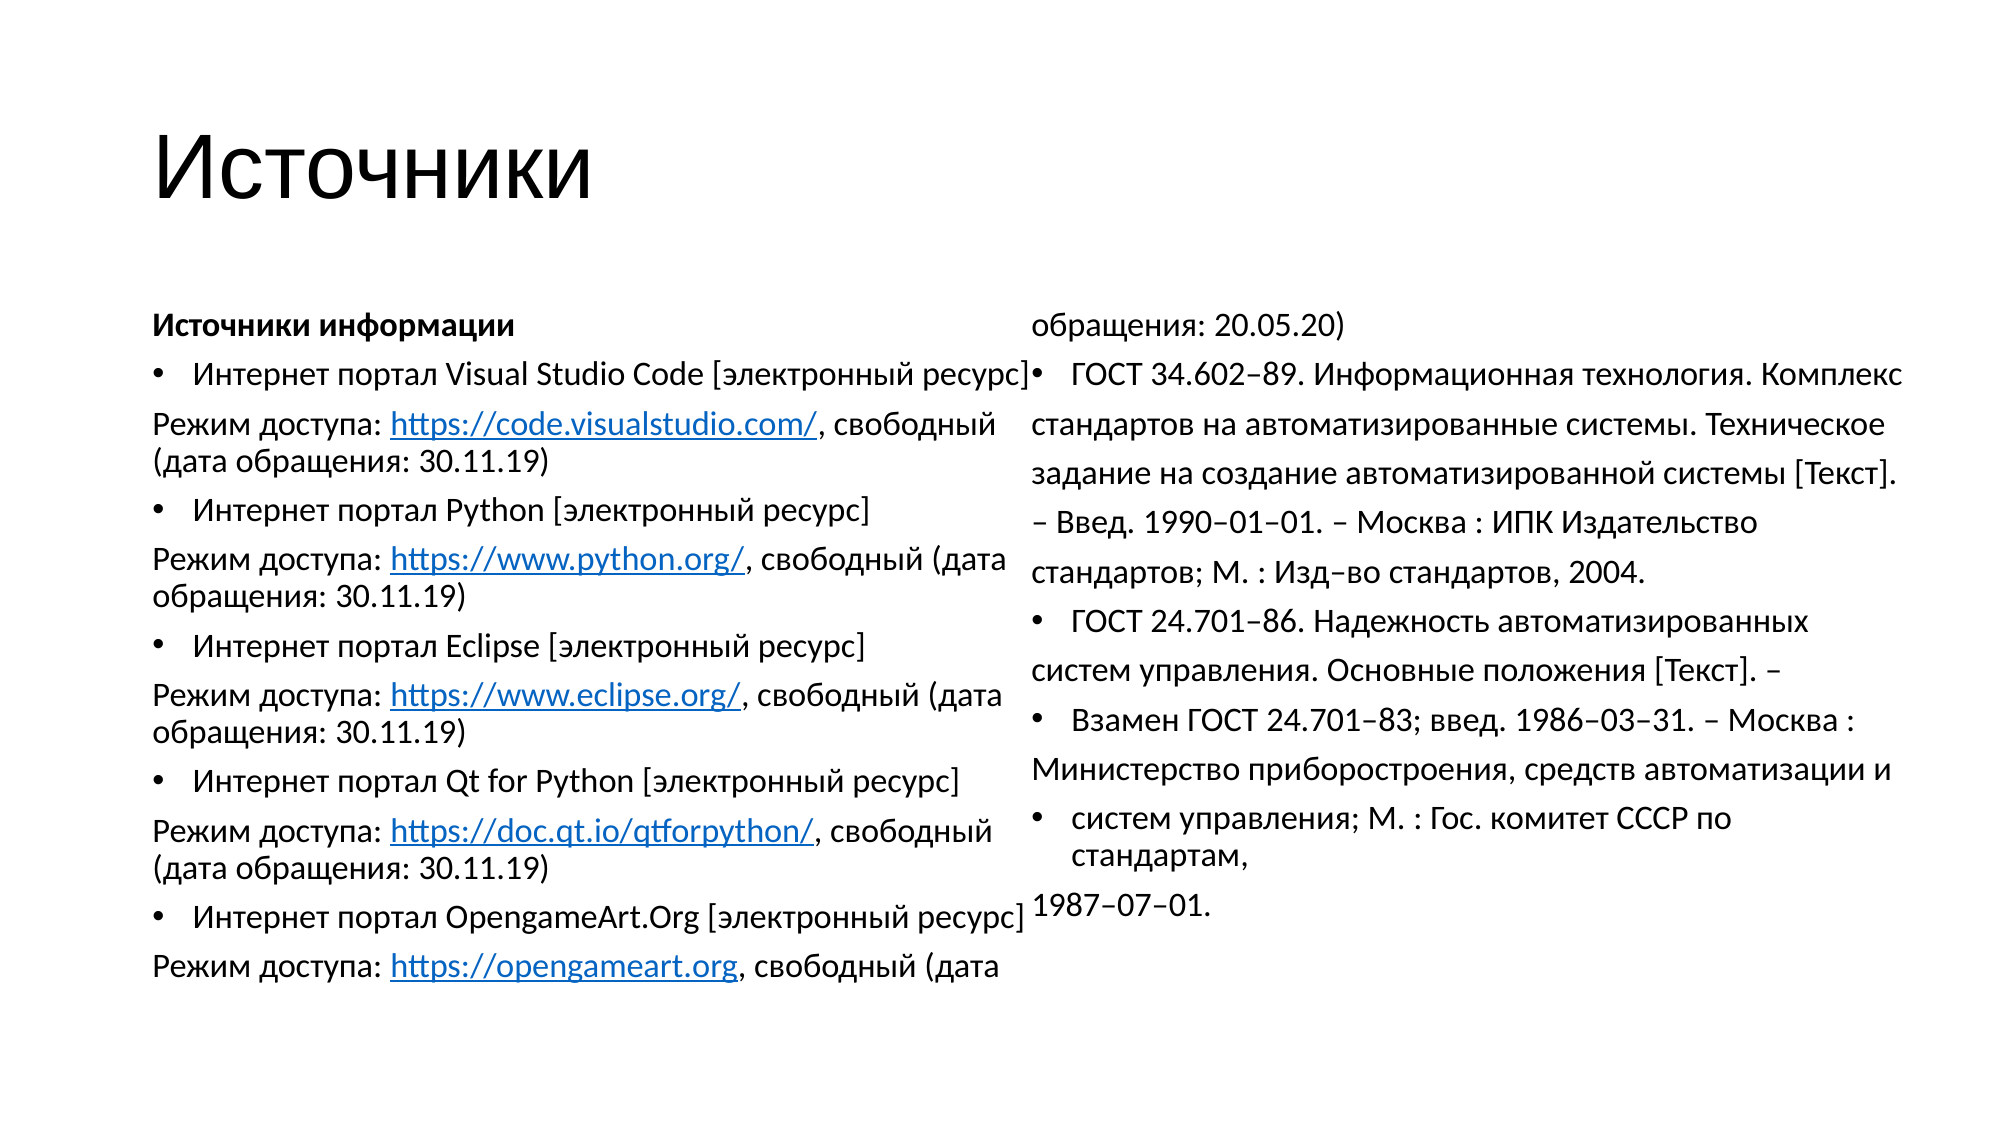

# Источники
Источники информации
Интернет портал Visual Studio Code [электронный ресурс]
Режим доступа: https://code.visualstudio.com/, свободный (дата обращения: 30.11.19)
Интернет портал Python [электронный ресурс]
Режим доступа: https://www.python.org/, свободный (дата обращения: 30.11.19)
Интернет портал Eclipse [электронный ресурс]
Режим доступа: https://www.eclipse.org/, свободный (дата обращения: 30.11.19)
Интернет портал Qt for Python [электронный ресурс]
Режим доступа: https://doc.qt.io/qtforpython/, свободный (дата обращения: 30.11.19)
Интернет портал OpengameArt.Org [электронный ресурс]
Режим доступа: https://opengameart.org, свободный (дата обращения: 20.05.20)
ГОСТ 34.602–89. Информационная технология. Комплекс
стандартов на автоматизированные системы. Техническое
задание на создание автоматизированной системы [Текст].
– Введ. 1990–01–01. – Москва : ИПК Издательство
стандартов; М. : Изд–во стандартов, 2004.
ГОСТ 24.701–86. Надежность автоматизированных
систем управления. Основные положения [Текст]. –
Взамен ГОСТ 24.701–83; введ. 1986–03–31. – Москва :
Министерство приборостроения, средств автоматизации и
систем управления; М. : Гос. комитет СССР по стандартам,
1987–07–01.